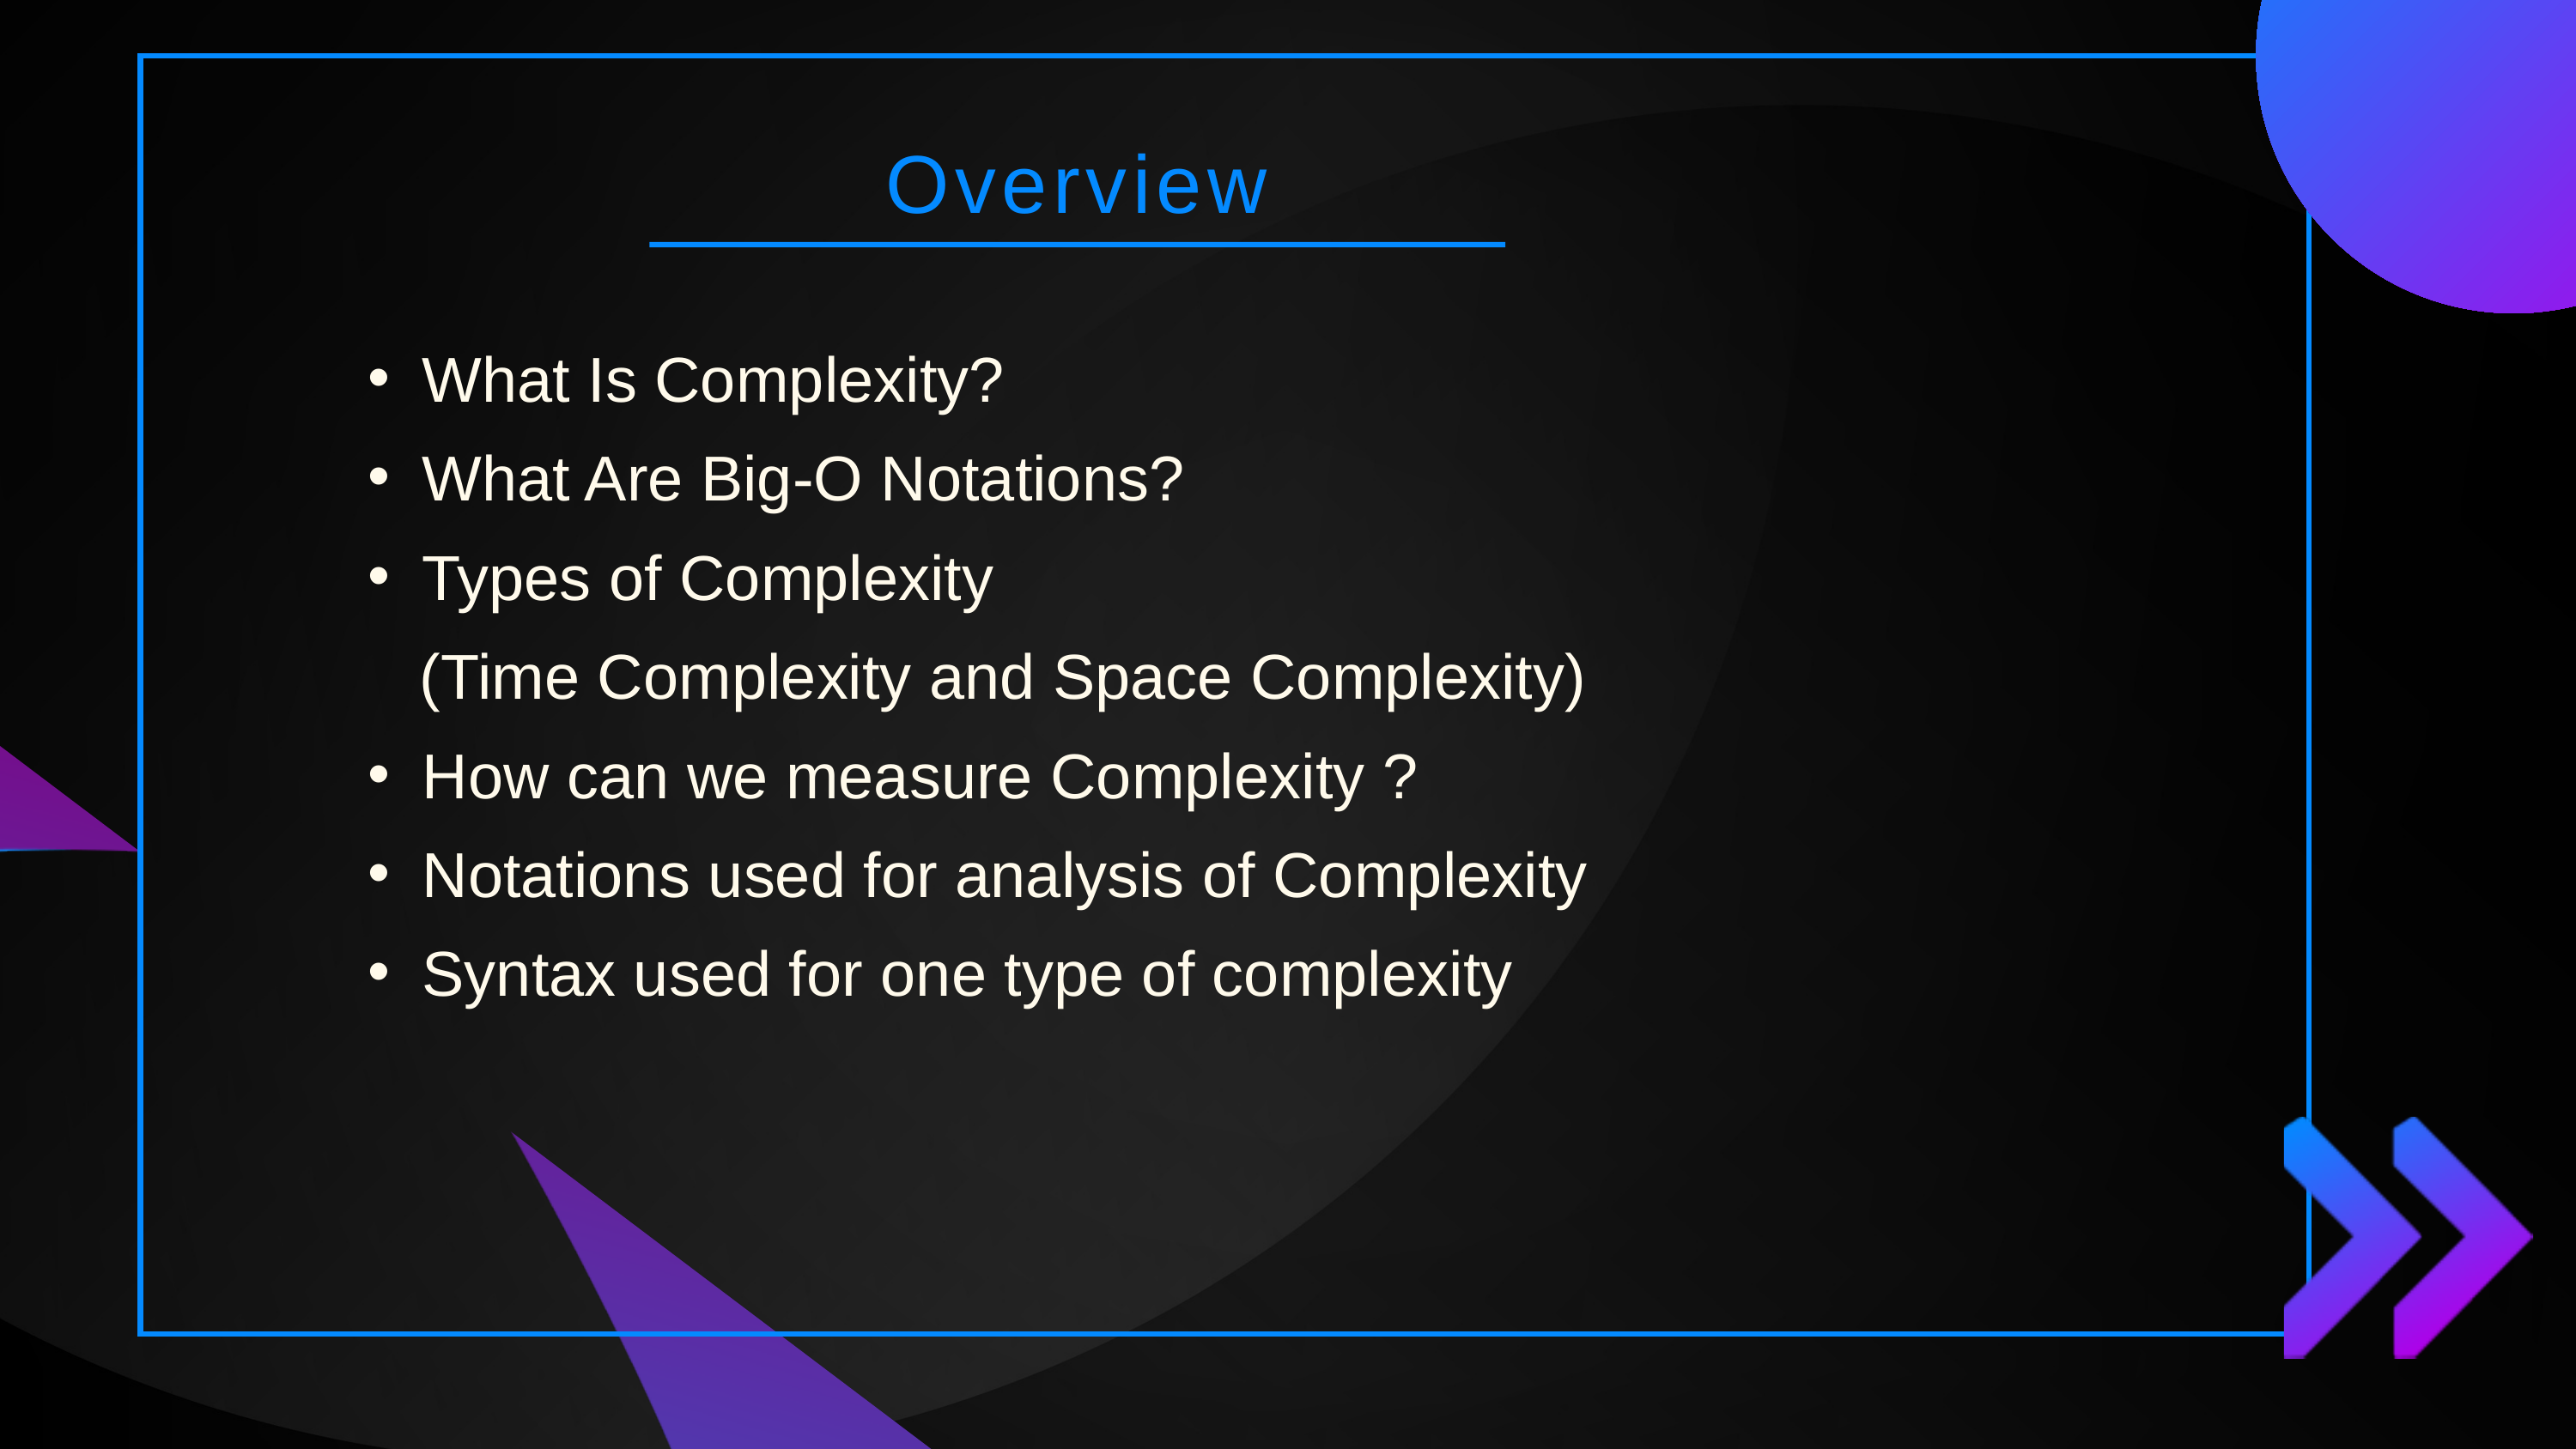

Overview

What Is Complexity?
What Are Big-O Notations?
Types of Complexity
      (Time Complexity and Space Complexity)
How can we measure Complexity ?
Notations used for analysis of Complexity
Syntax used for one type of complexity